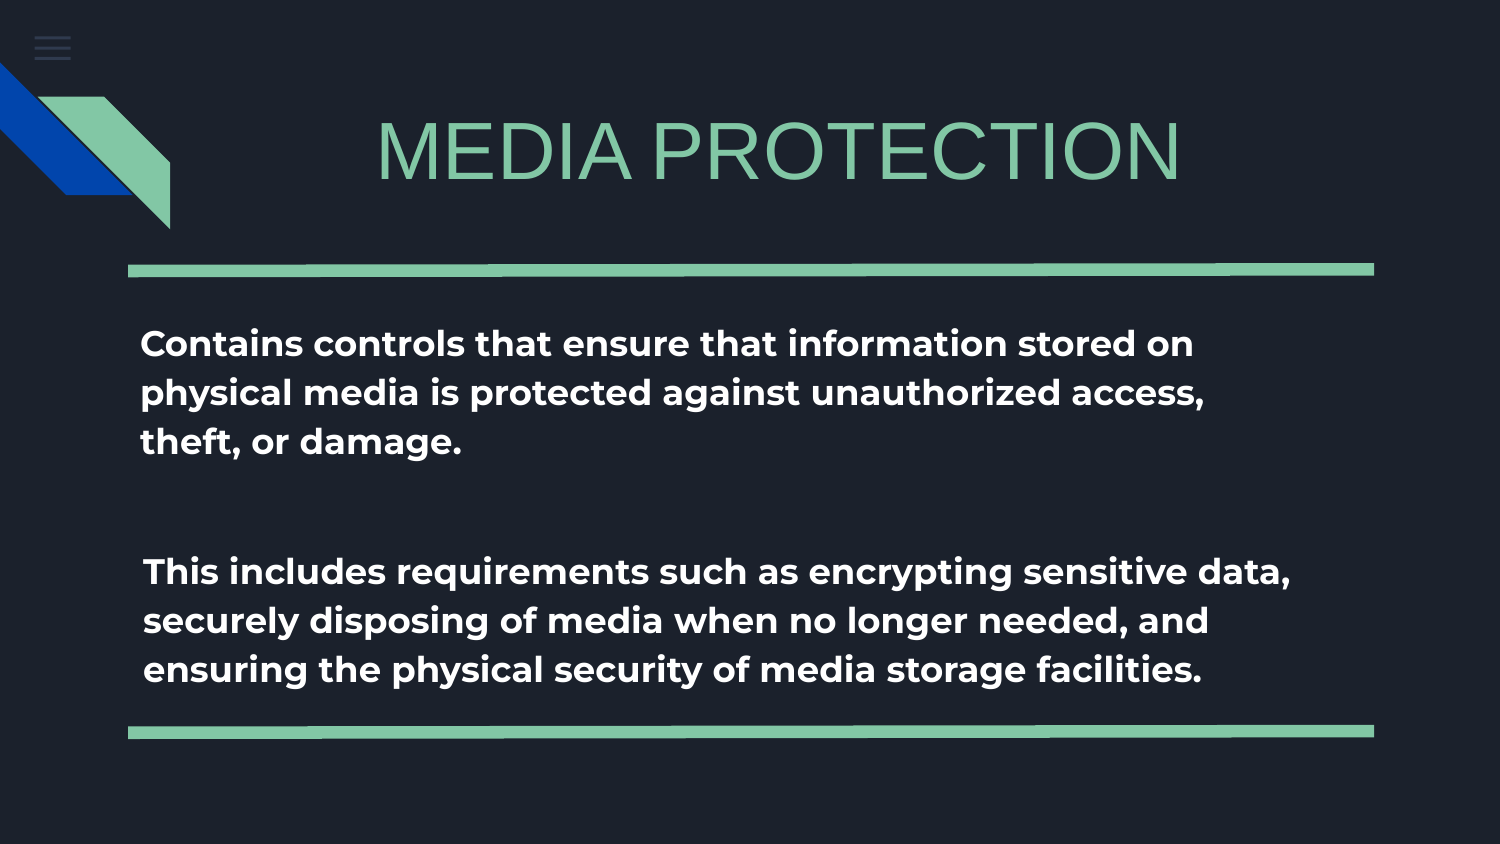

# MEDIA PROTECTION
Contains controls that ensure that information stored on physical media is protected against unauthorized access, theft, or damage.
This includes requirements such as encrypting sensitive data, securely disposing of media when no longer needed, and ensuring the physical security of media storage facilities.